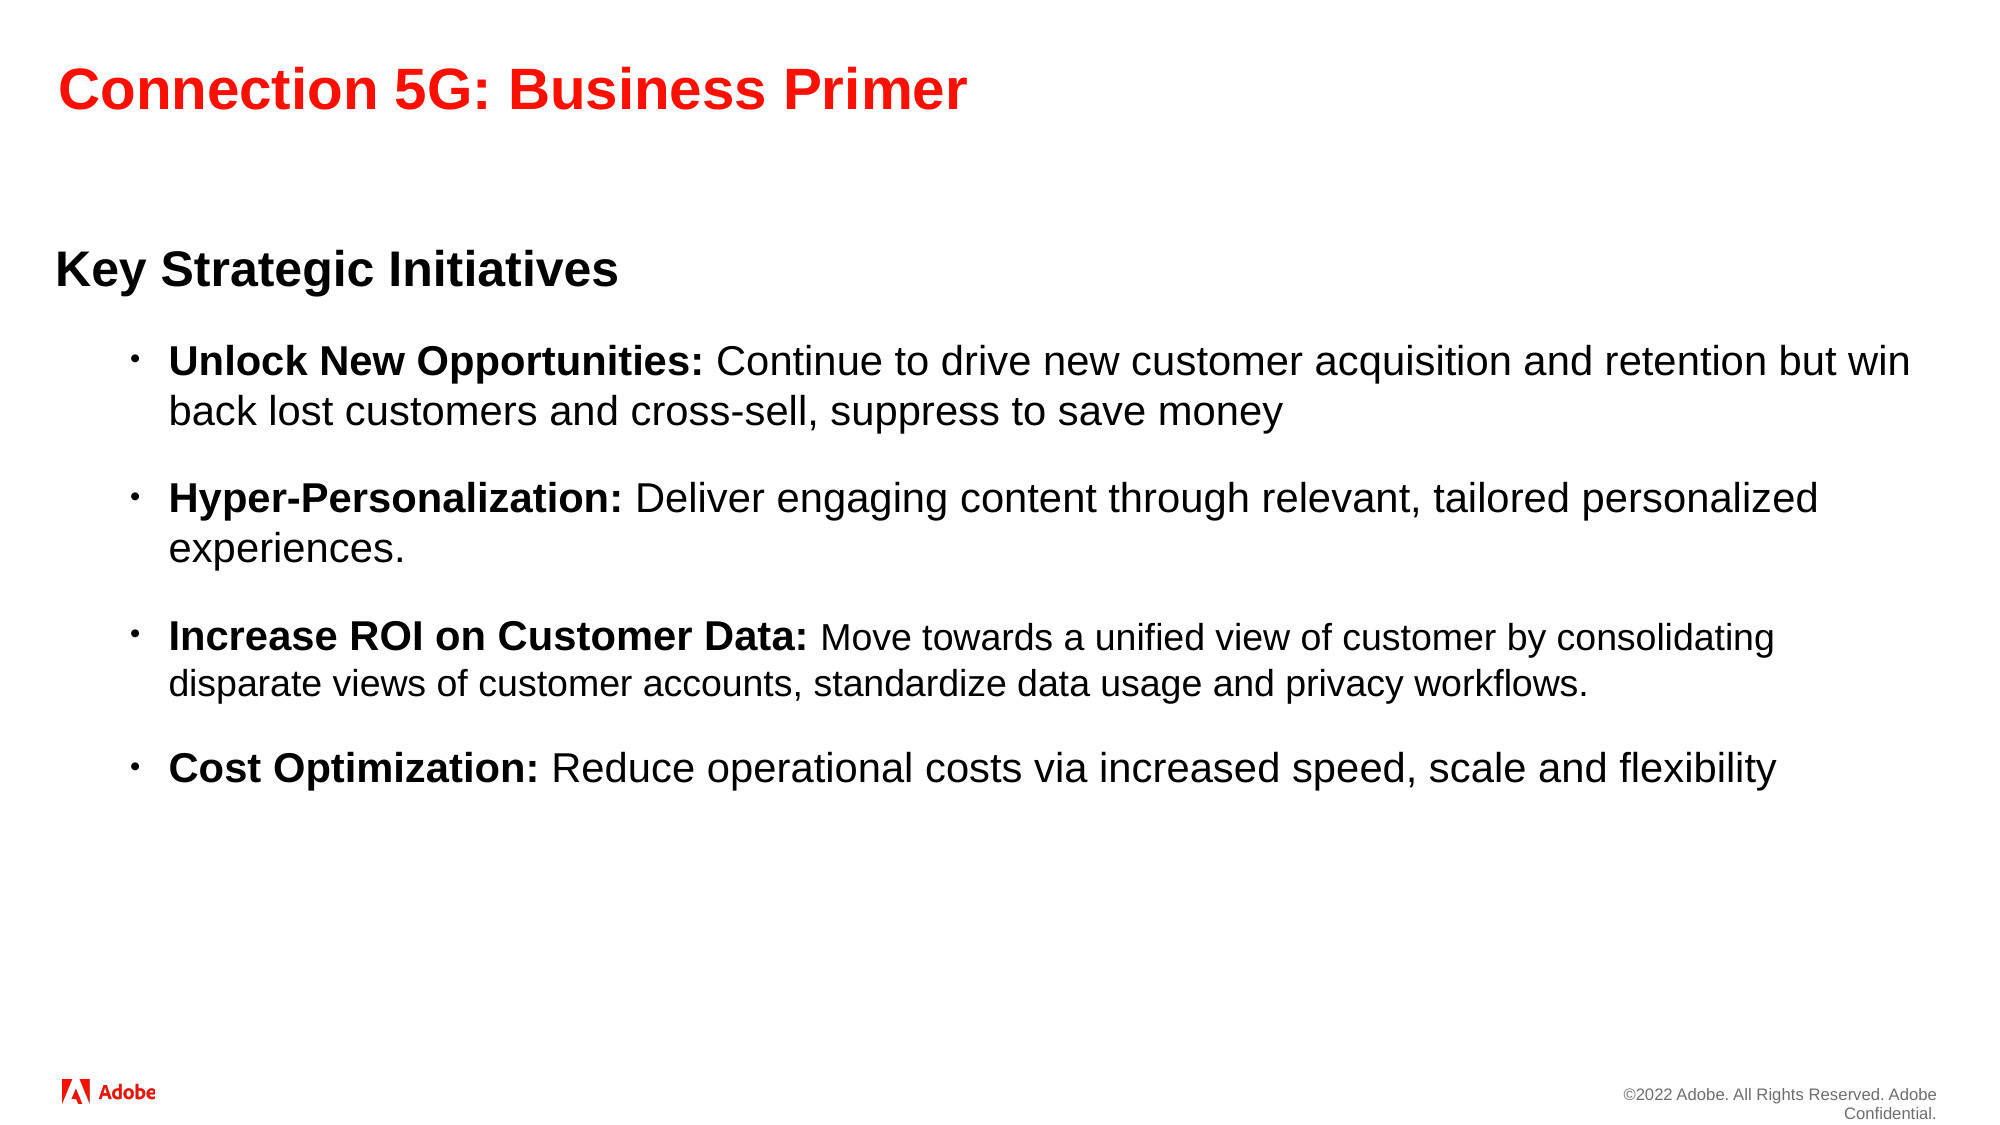

# Connection 5G: Business Primer
Key Strategic Initiatives
Unlock New Opportunities: Continue to drive new customer acquisition and retention but win back lost customers and cross-sell, suppress to save money
Hyper-Personalization: Deliver engaging content through relevant, tailored personalized experiences.
Increase ROI on Customer Data: Move towards a unified view of customer by consolidating disparate views of customer accounts, standardize data usage and privacy workflows.
Cost Optimization: Reduce operational costs via increased speed, scale and flexibility